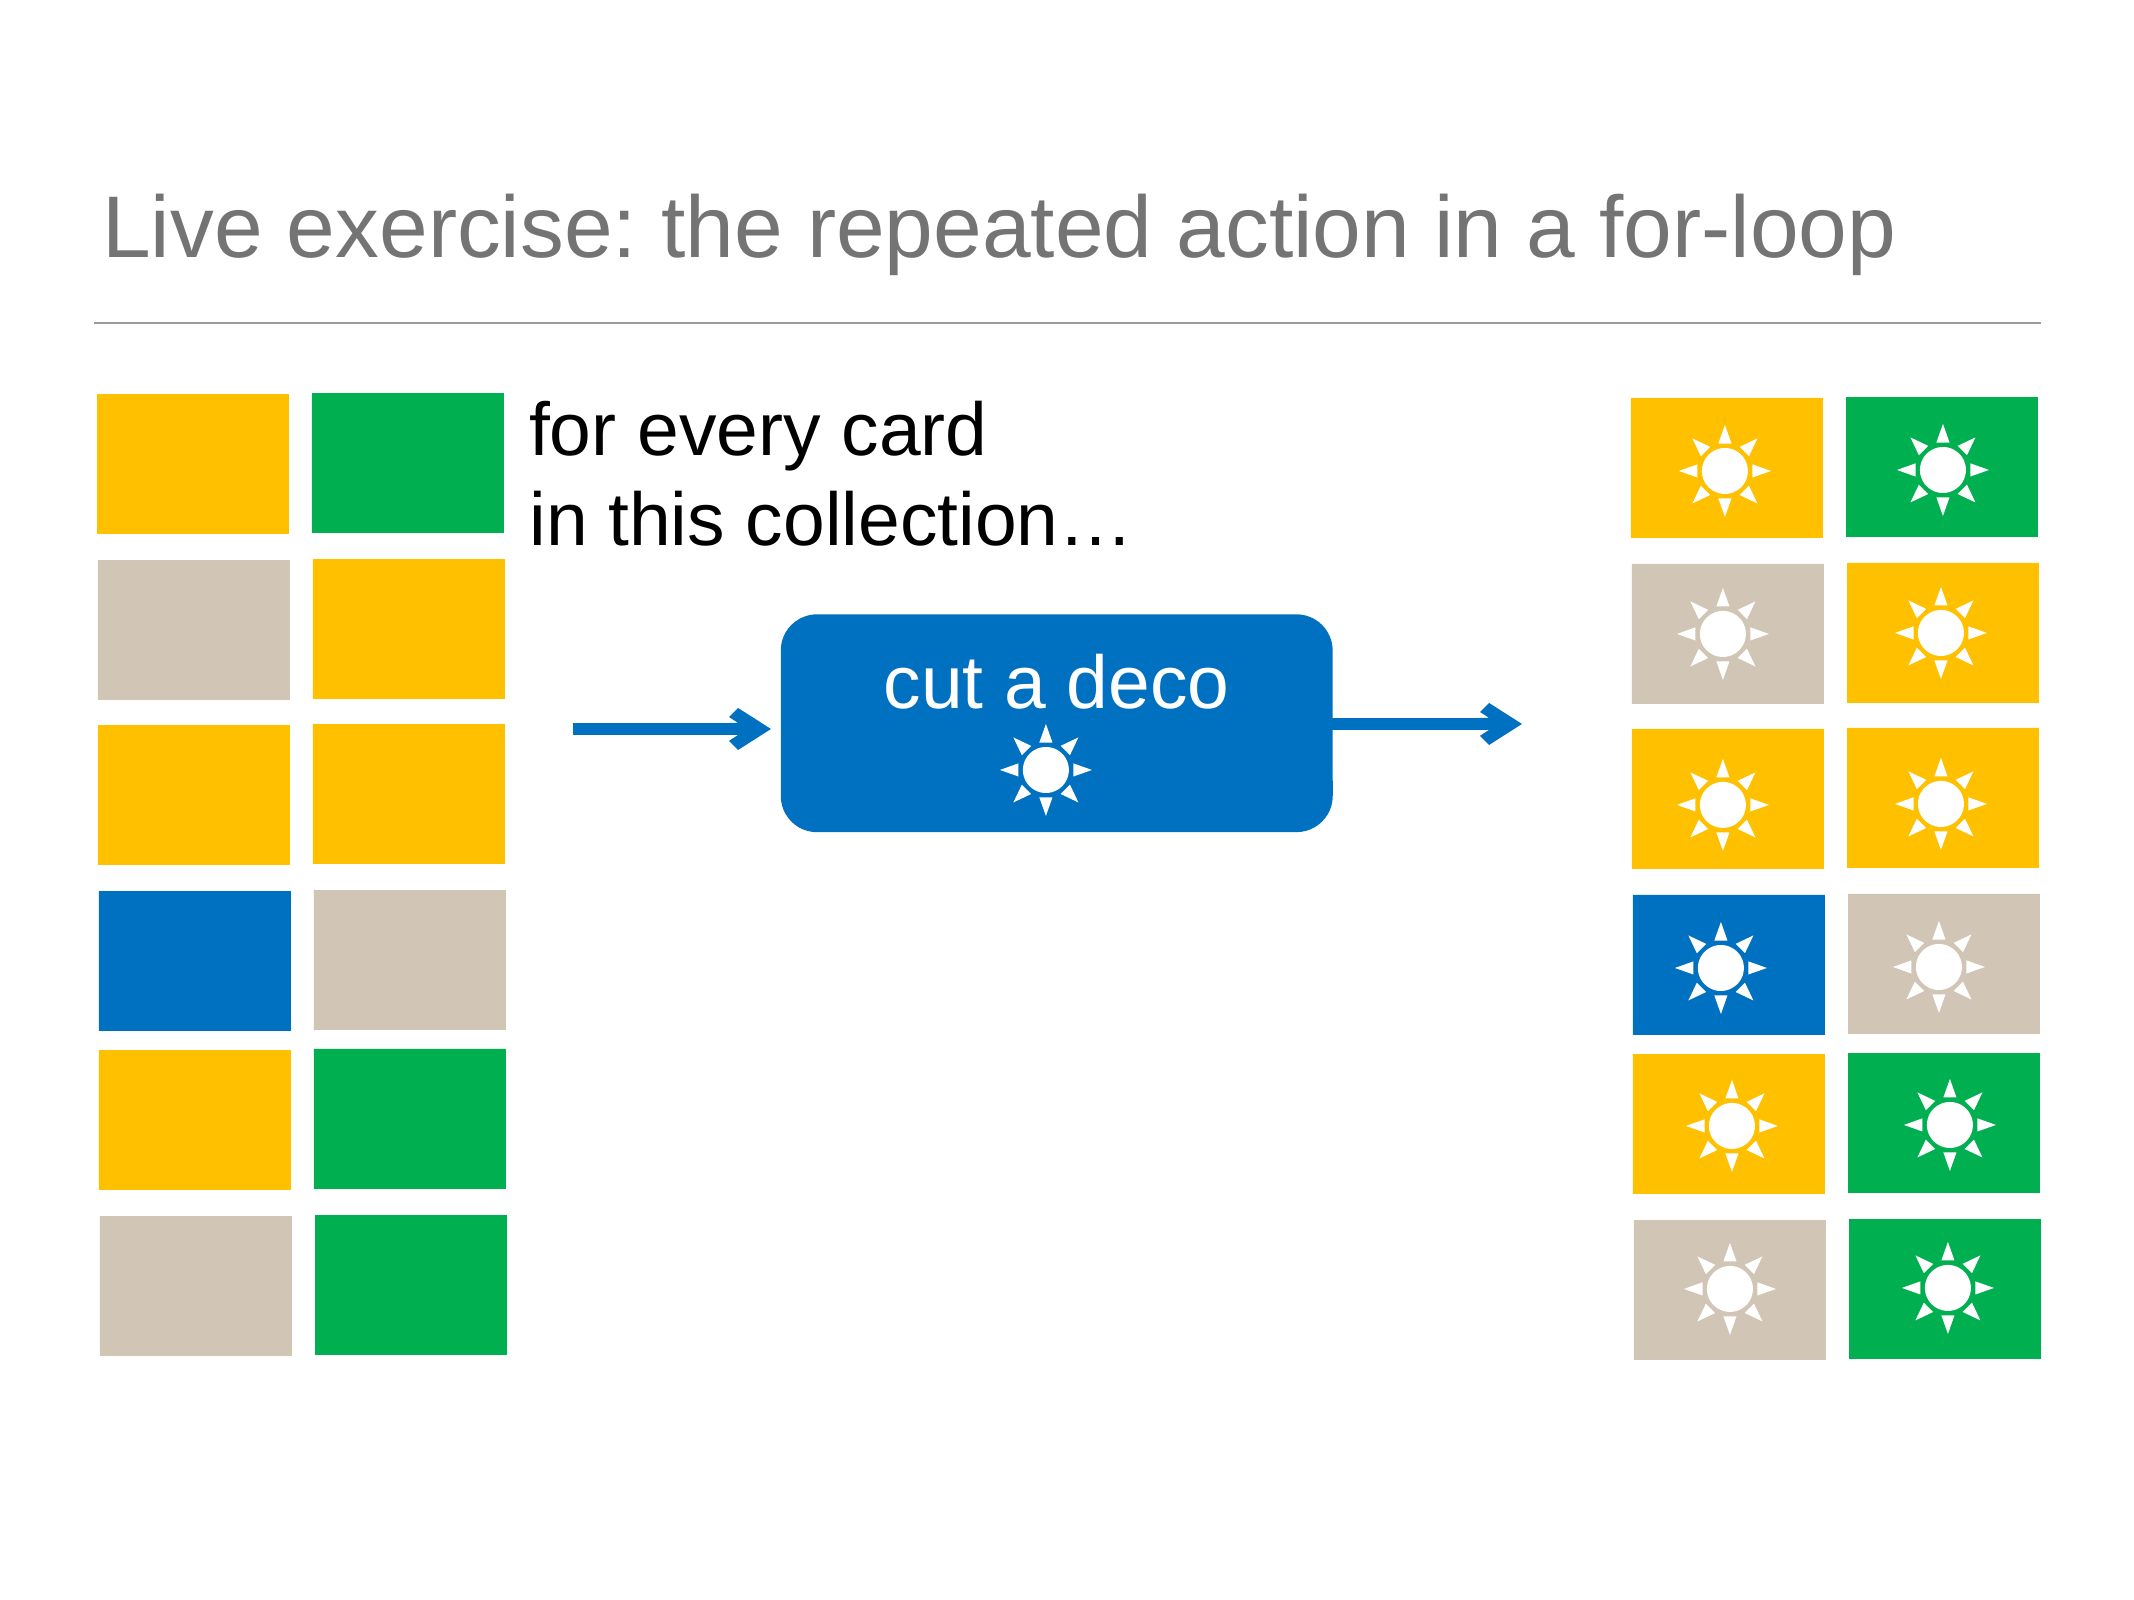

# Live exercise: the repeated action in a for-loop
for every card
in this collection…

cut a deco